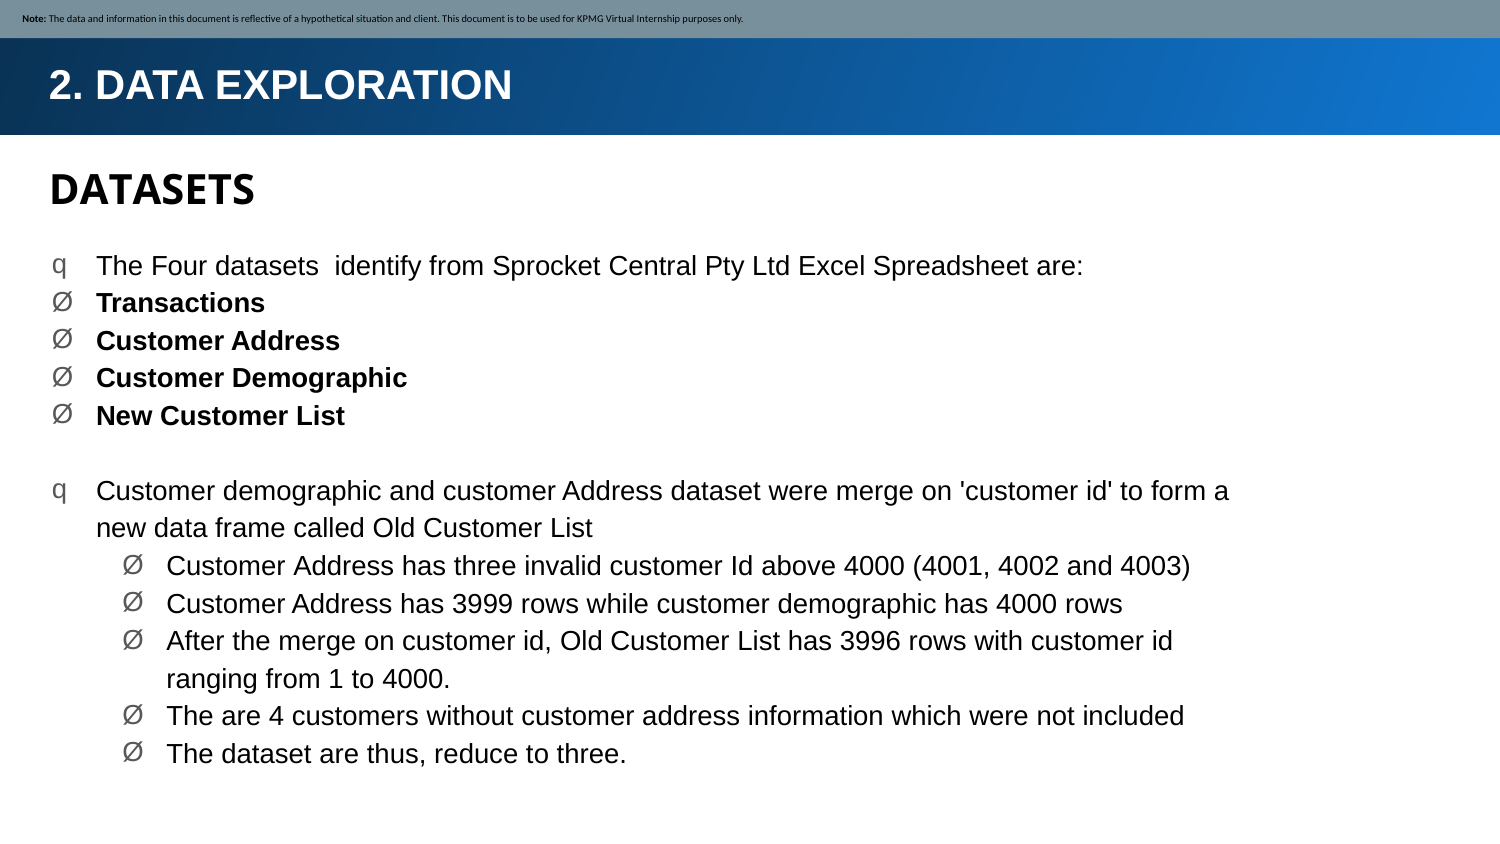

Note: The data and information in this document is reflective of a hypothetical situation and client. This document is to be used for KPMG Virtual Internship purposes only.
2. DATA EXPLORATION
DATASETS
The Four datasets  identify from Sprocket Central Pty Ltd Excel Spreadsheet are:
Transactions
Customer Address
Customer Demographic
New Customer List

Customer demographic and customer Address dataset were merge on 'customer id' to form a new data frame called Old Customer List
Customer Address has three invalid customer Id above 4000 (4001, 4002 and 4003)
Customer Address has 3999 rows while customer demographic has 4000 rows
After the merge on customer id, Old Customer List has 3996 rows with customer id ranging from 1 to 4000.
The are 4 customers without customer address information which were not included
The dataset are thus, reduce to three.